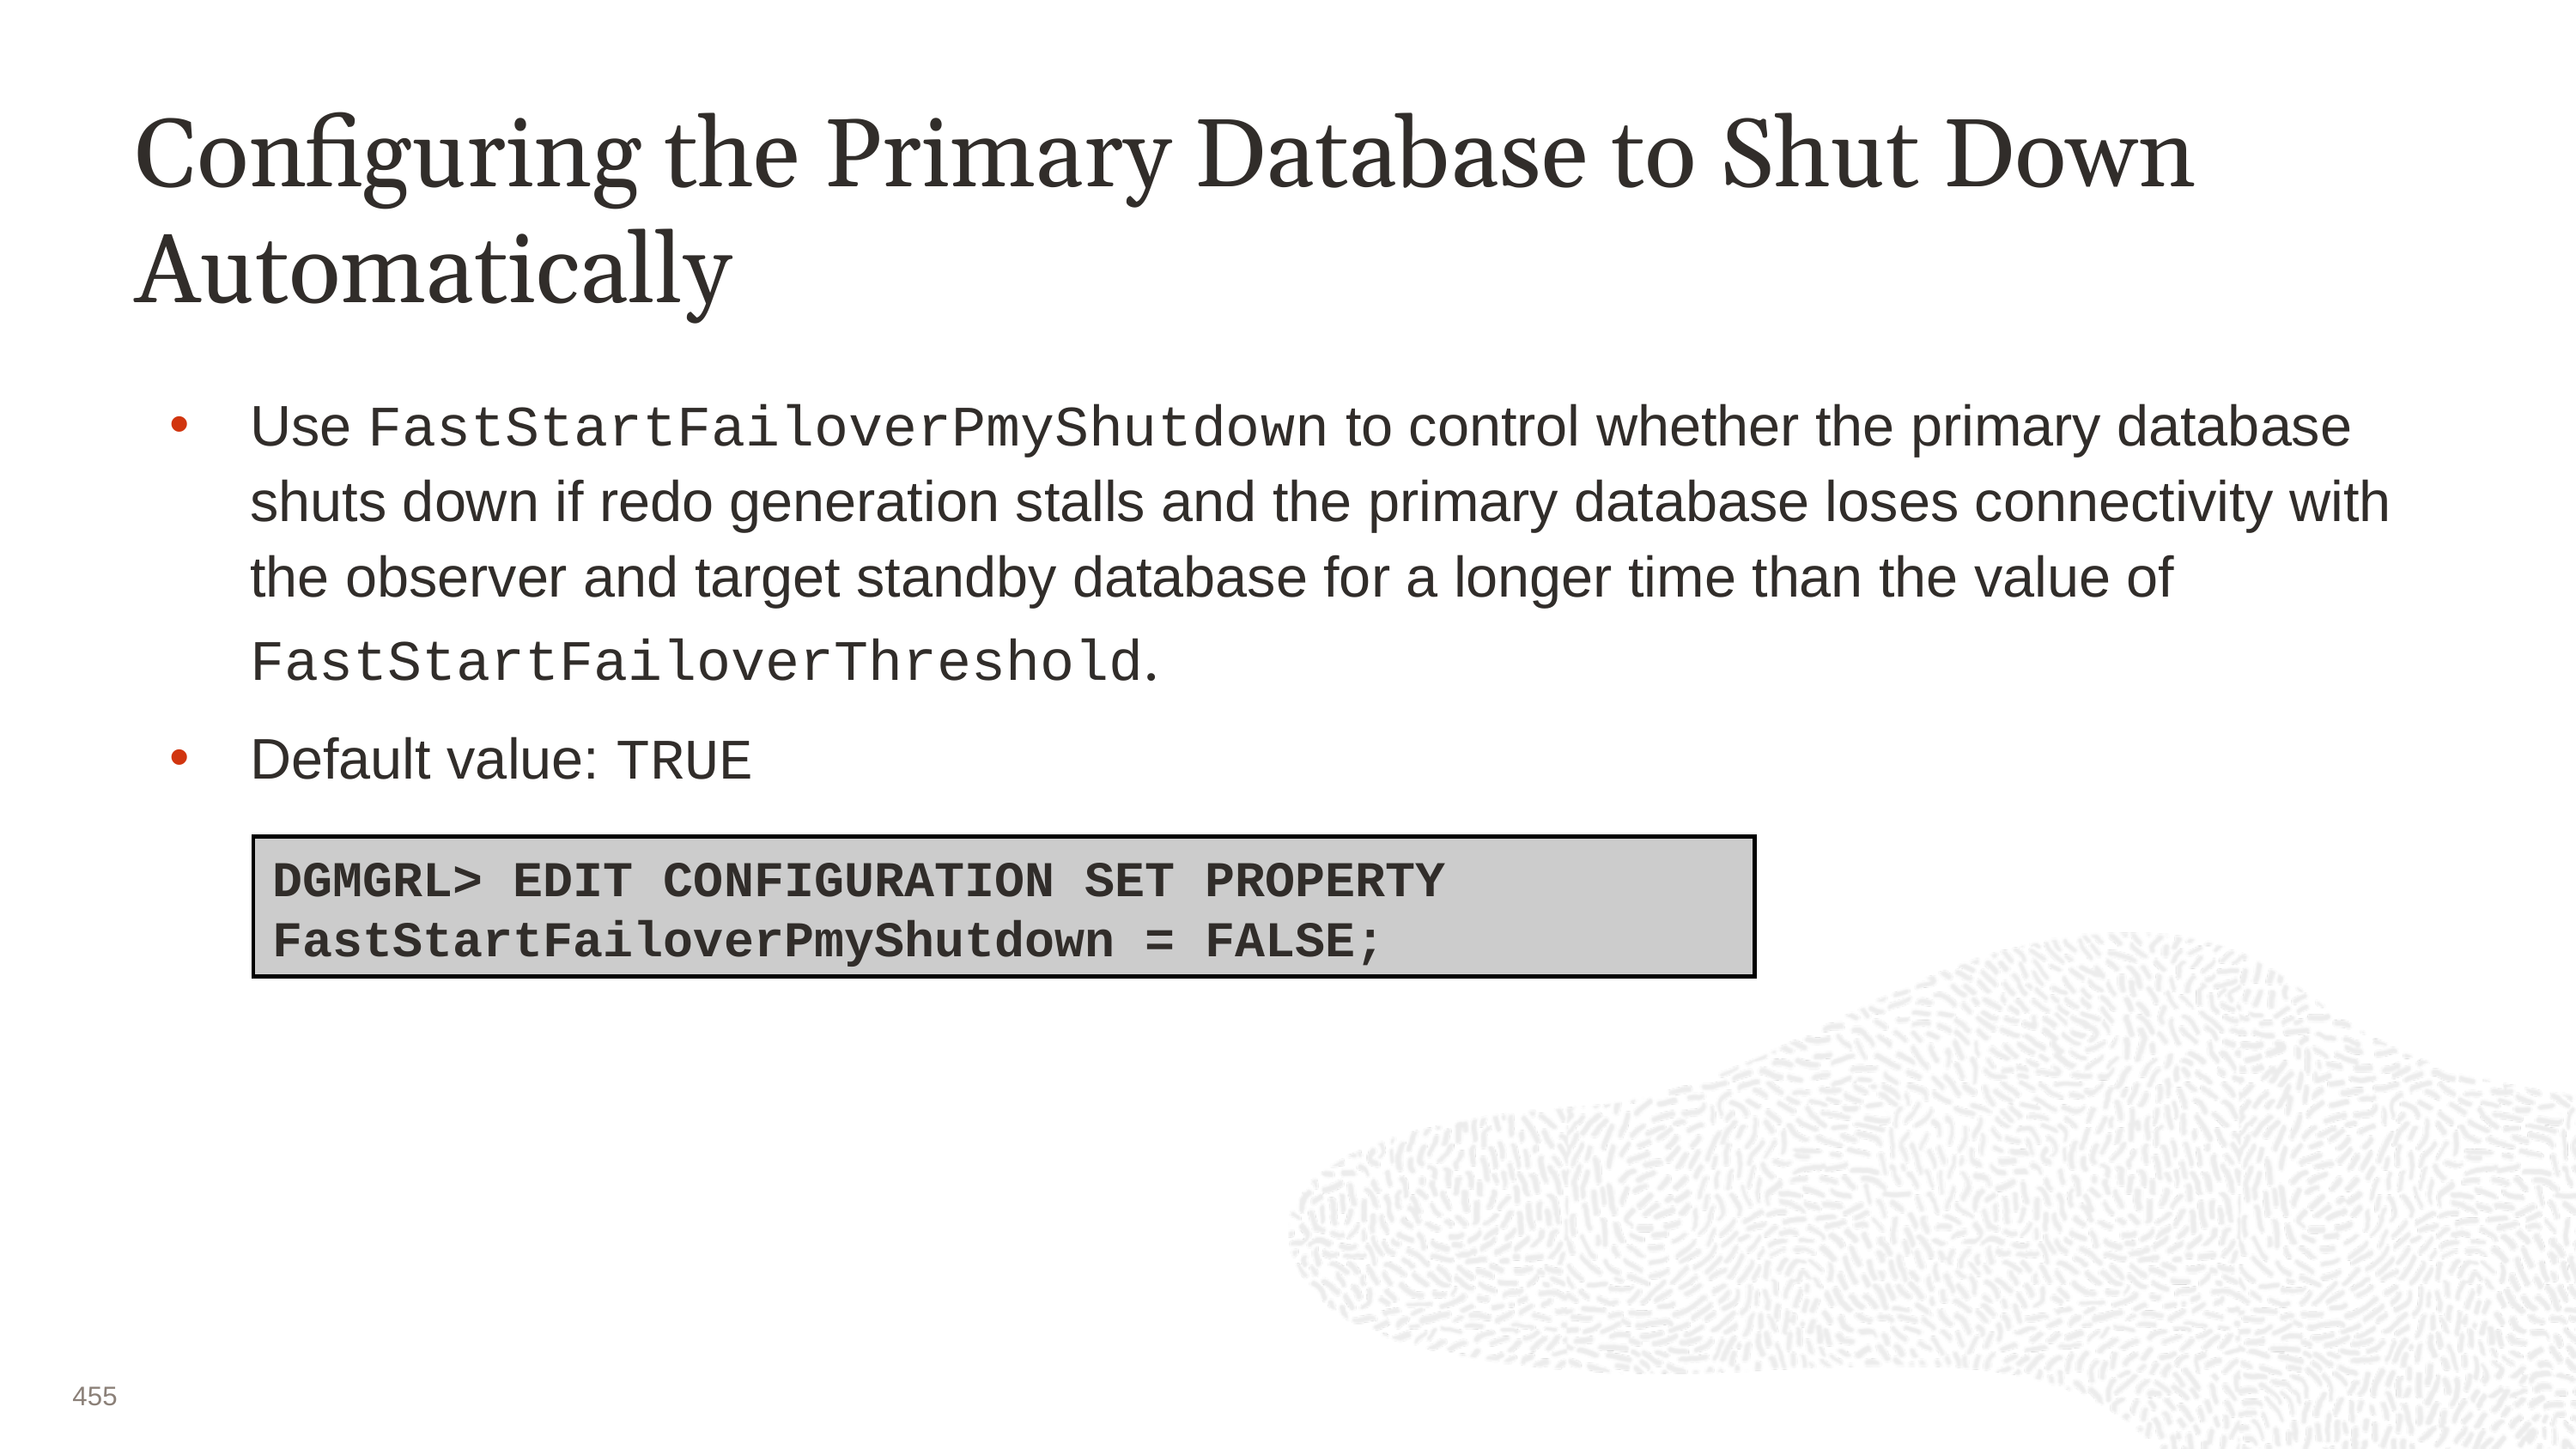

# Configuring the Primary Database to Shut Down Automatically
Use FastStartFailoverPmyShutdown to control whether the primary database shuts down if redo generation stalls and the primary database loses connectivity with the observer and target standby database for a longer time than the value of FastStartFailoverThreshold.
Default value: TRUE
DGMGRL> EDIT CONFIGURATION SET PROPERTY FastStartFailoverPmyShutdown = FALSE;